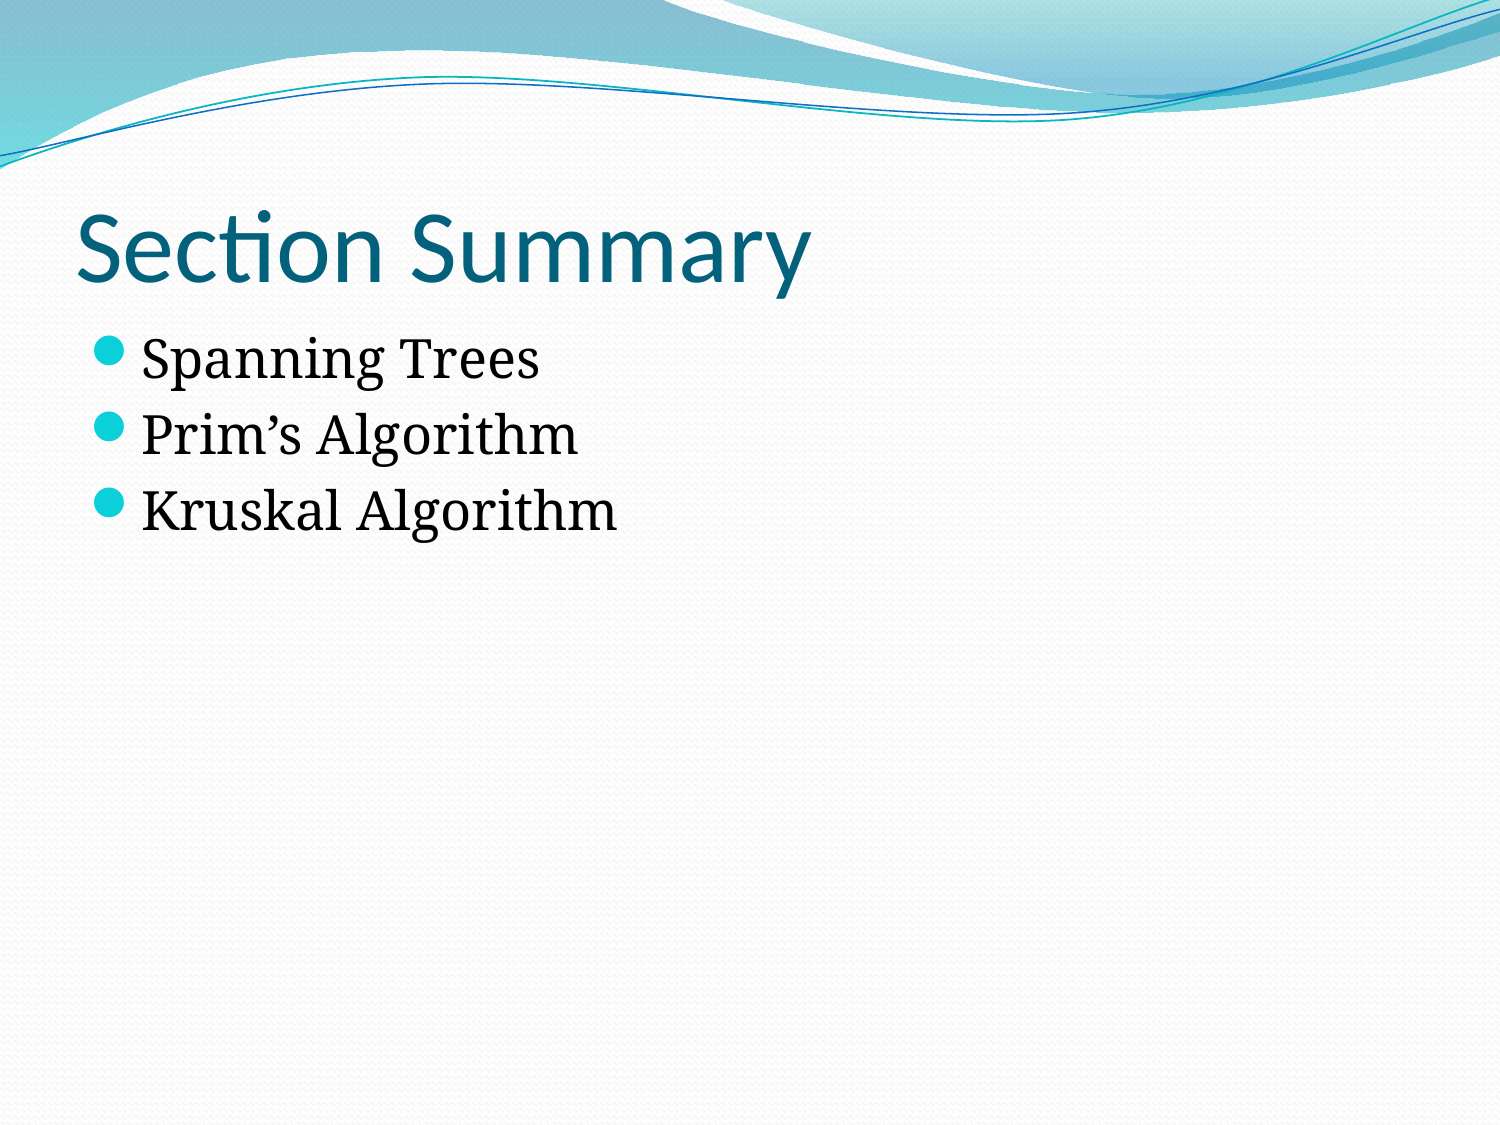

# Section Summary
Spanning Trees
Prim’s Algorithm
Kruskal Algorithm